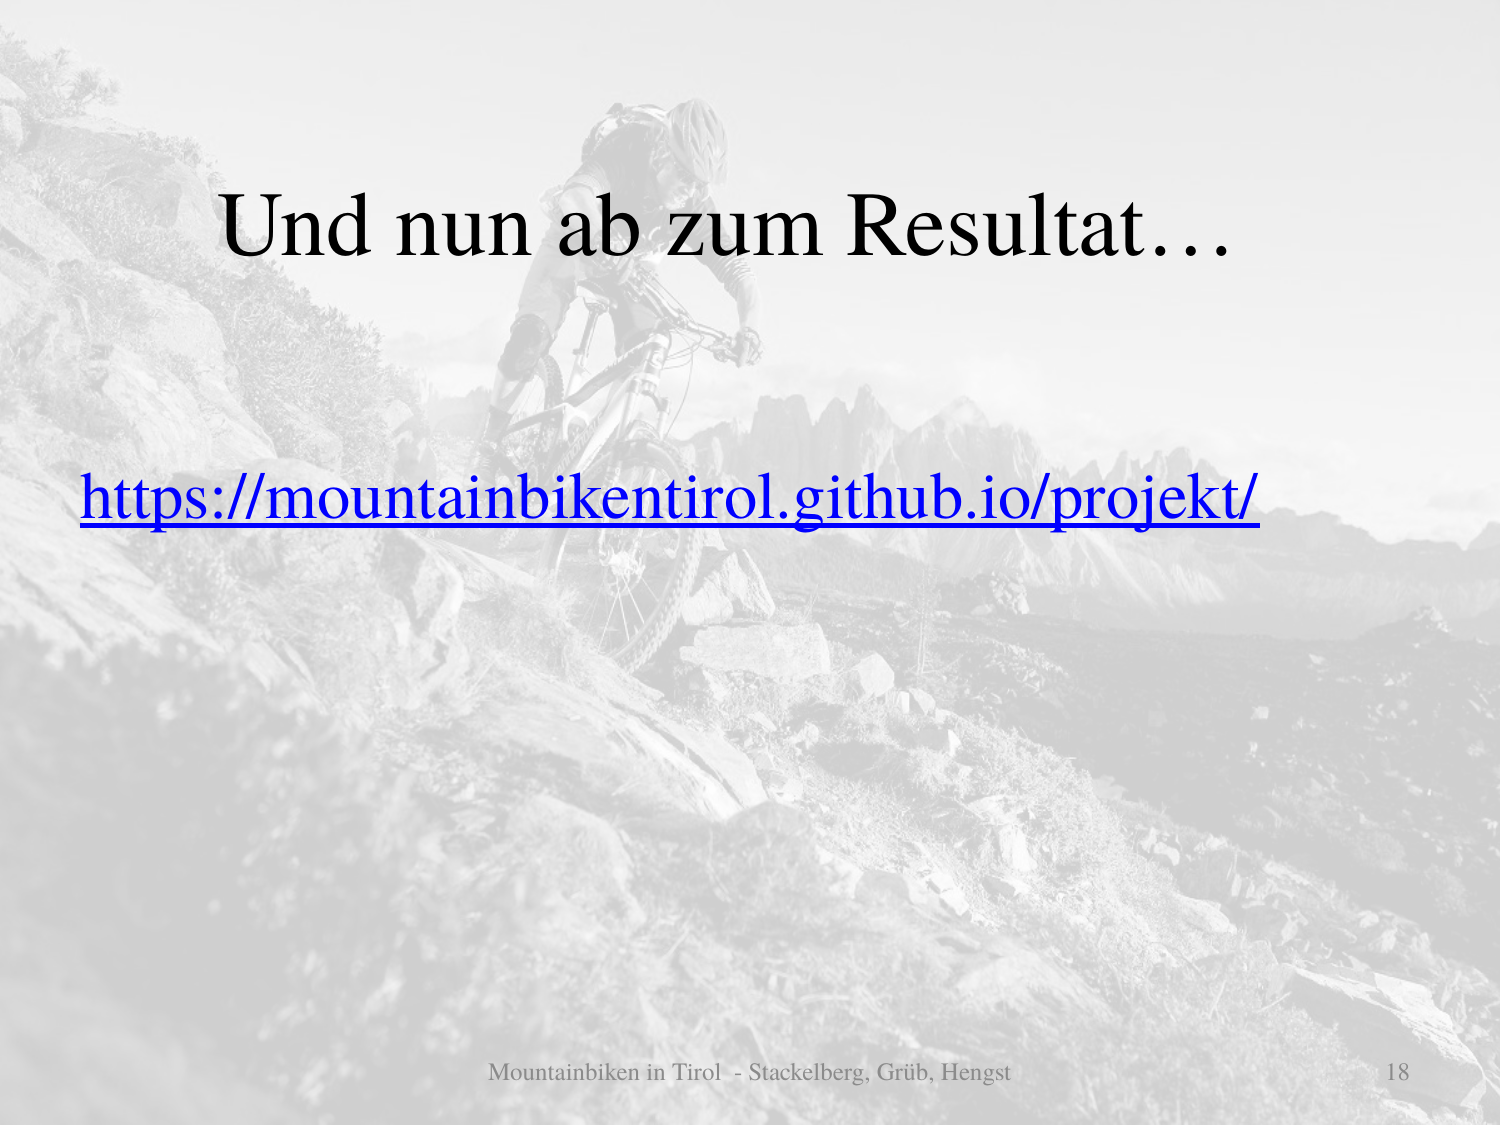

# Und nun ab zum Resultat…
https://mountainbikentirol.github.io/projekt/
Mountainbiken in Tirol  - Stackelberg, Grüb, Hengst
18